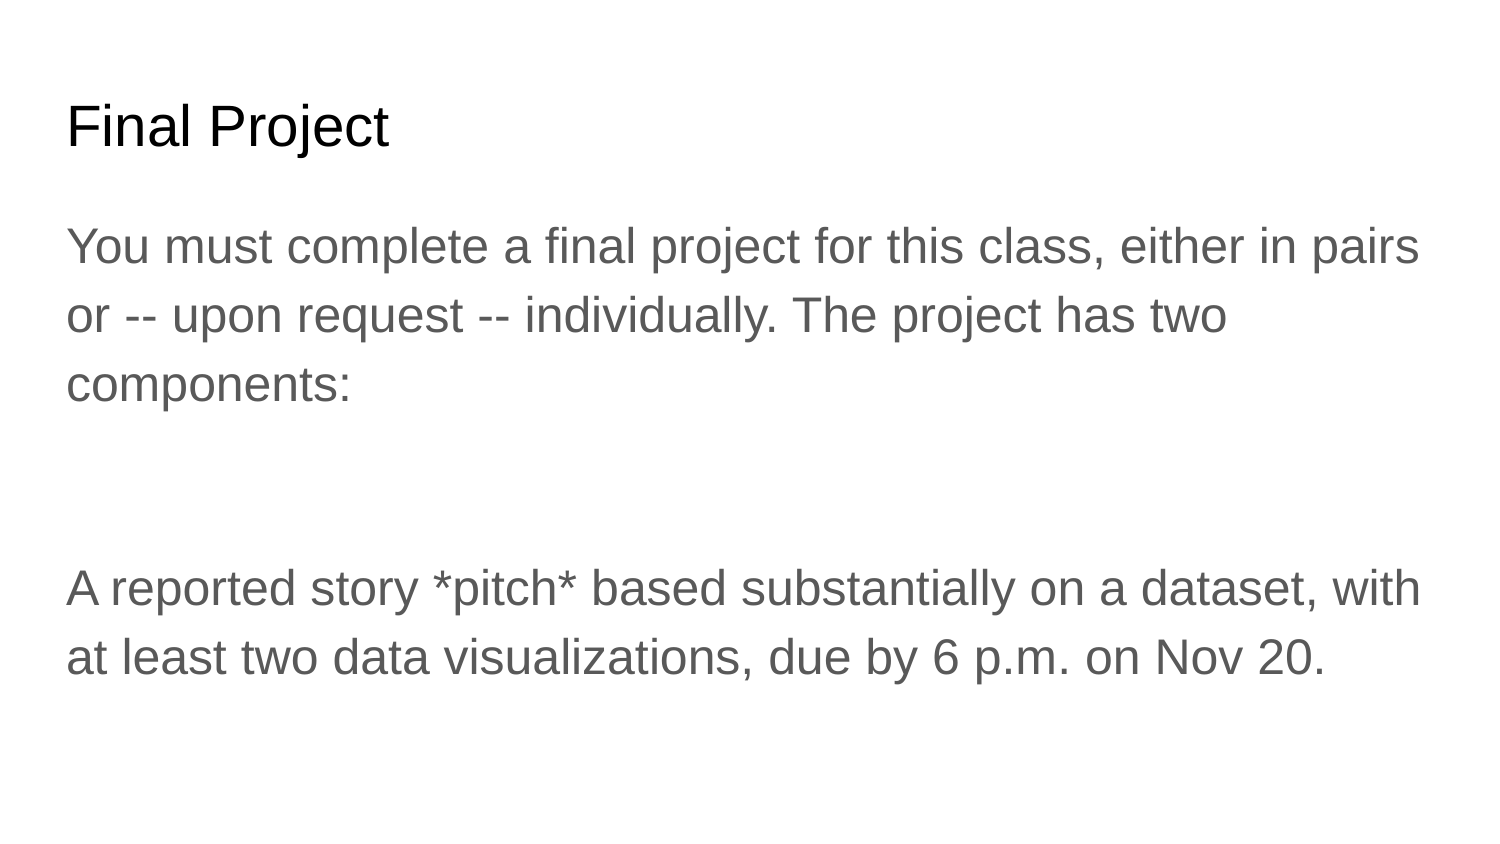

# Final Project
You must complete a final project for this class, either in pairs or -- upon request -- individually. The project has two components:

A reported story *pitch* based substantially on a dataset, with at least two data visualizations, due by 6 p.m. on Nov 20.